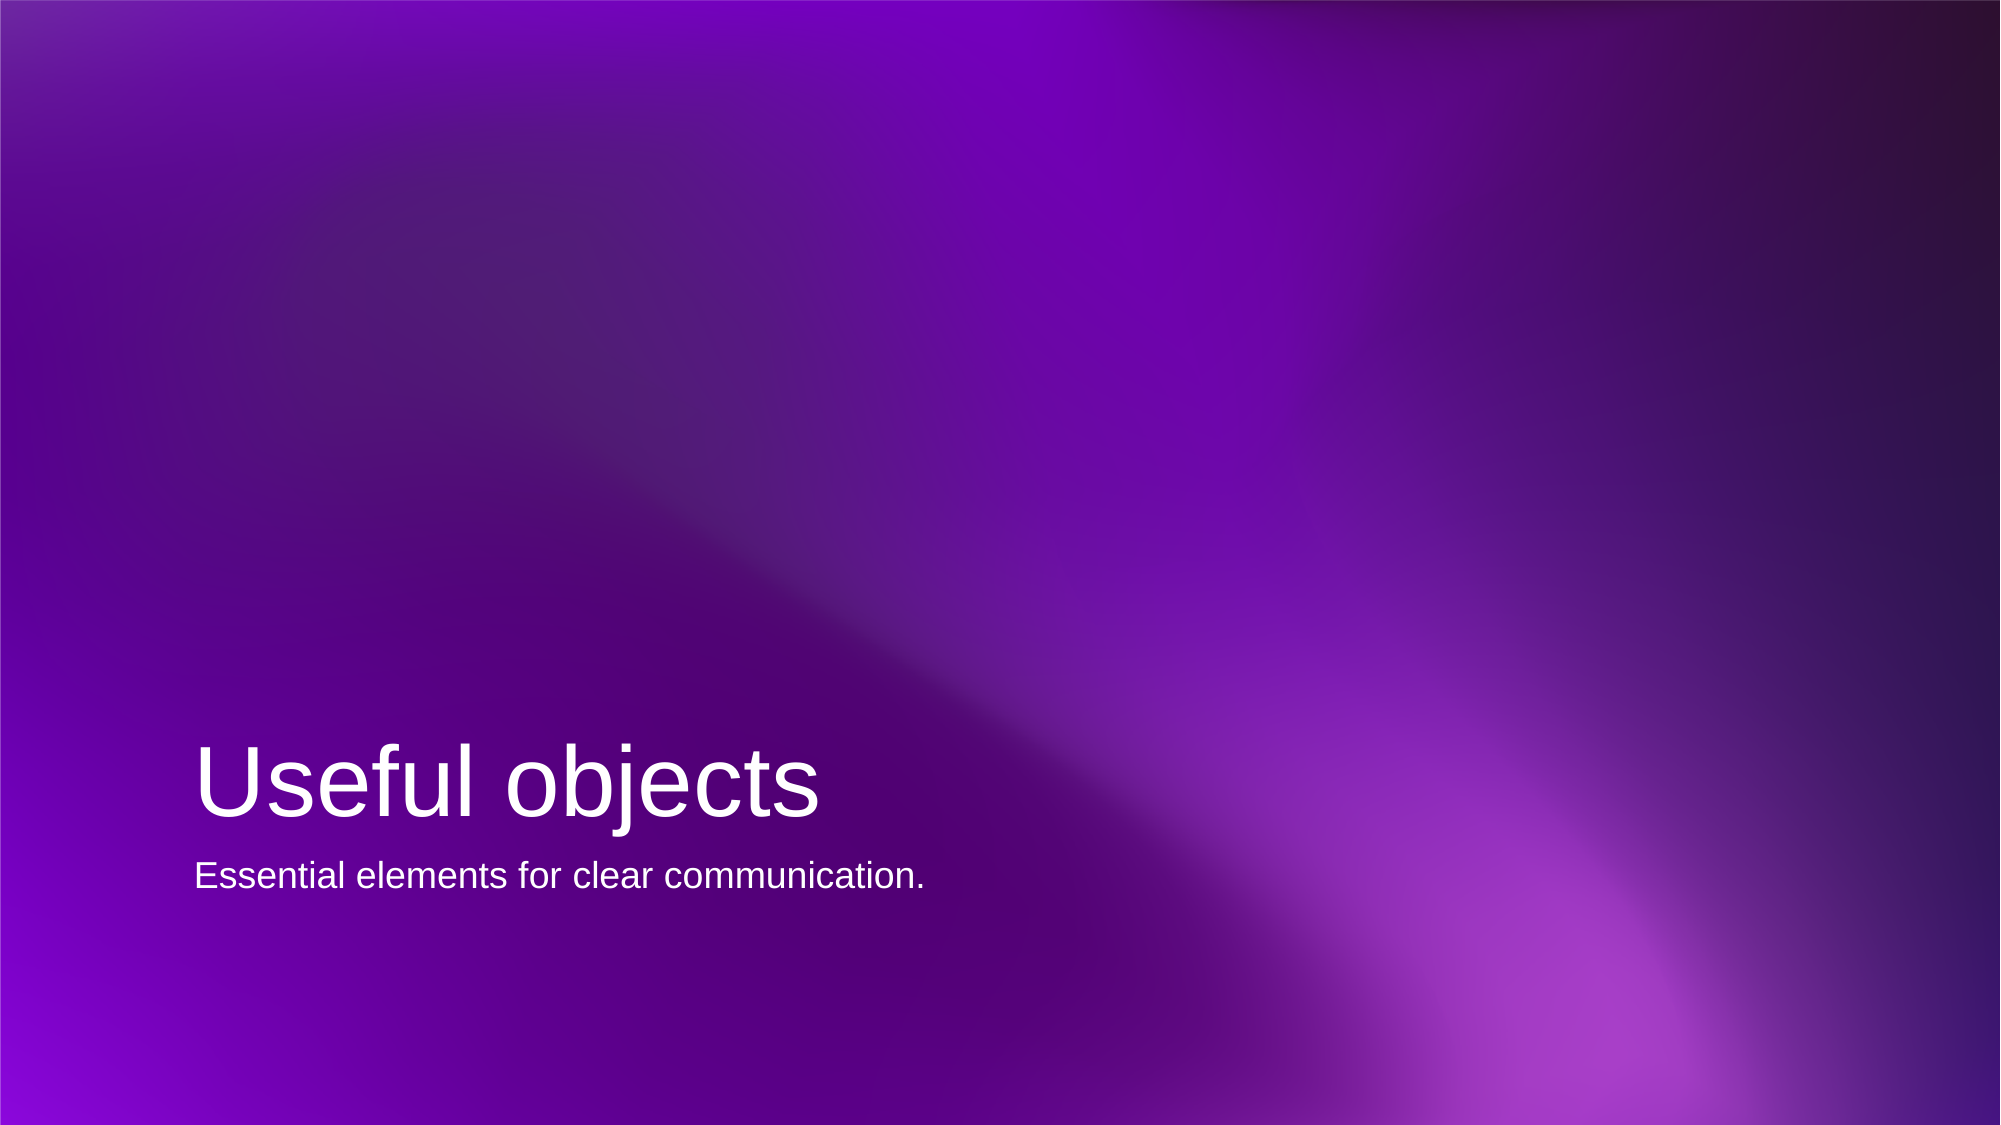

# Useful objects
Essential elements for clear communication.